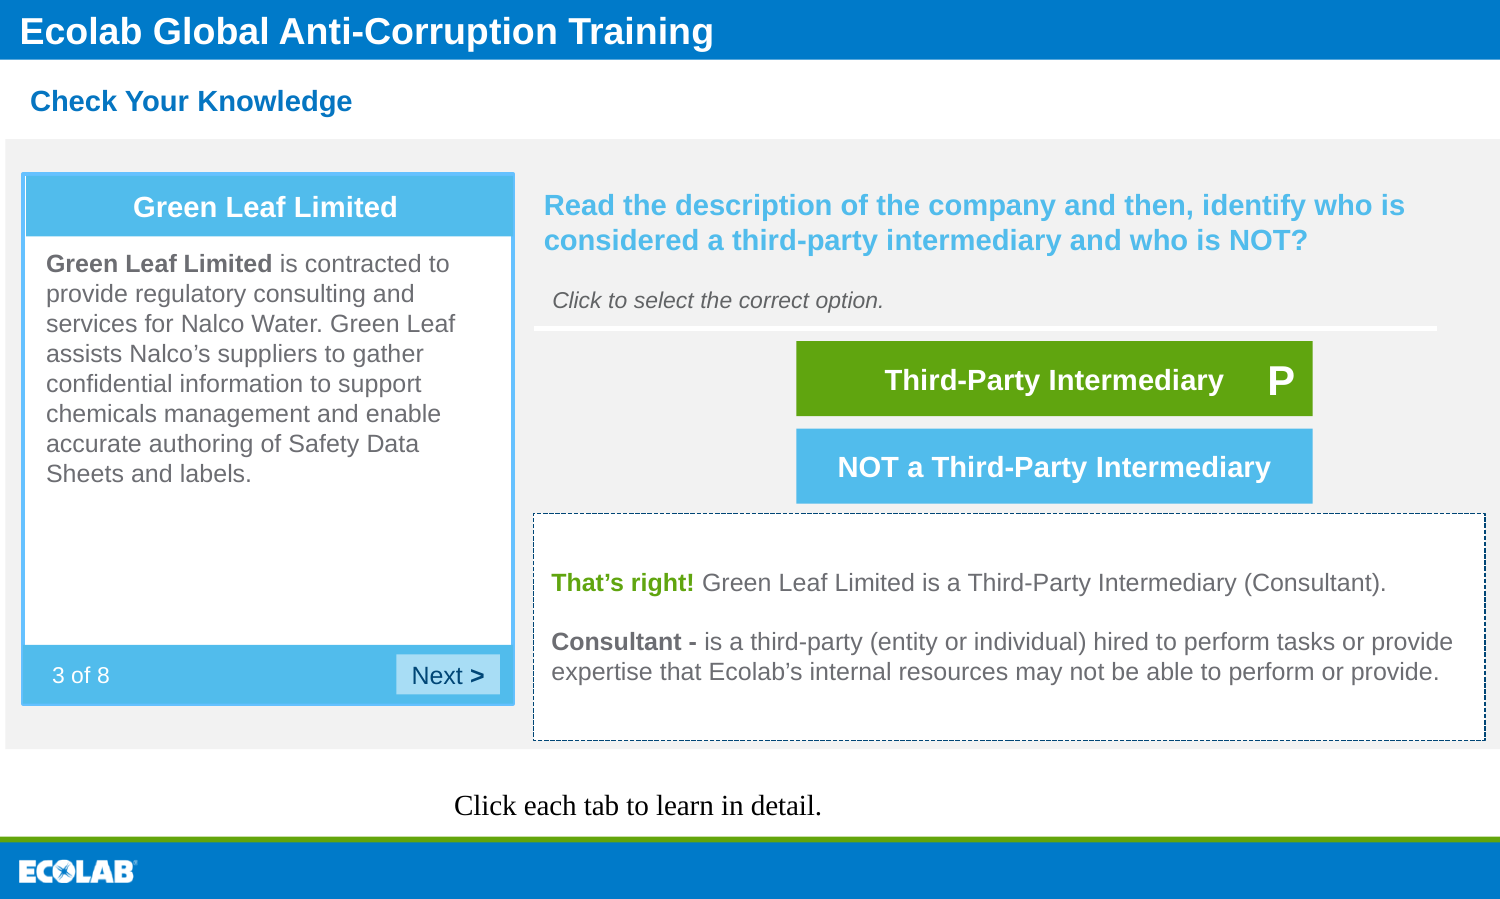

# Check Your Knowledge

Green Leaf Limited
Read the description of the company and then, identify who is considered a third-party intermediary and who is NOT?
Green Leaf Limited is contracted to provide regulatory consulting and services for Nalco Water. Green Leaf assists Nalco’s suppliers to gather confidential information to support chemicals management and enable accurate authoring of Safety Data Sheets and labels.
Click to select the correct option.
Third-Party Intermediary
P
NOT a Third-Party Intermediary

That’s right! Green Leaf Limited is a Third-Party Intermediary (Consultant).

Consultant - is a third-party (entity or individual) hired to perform tasks or provide expertise that Ecolab’s internal resources may not be able to perform or provide.

3 of 8
Next >
Click each tab to learn in detail.